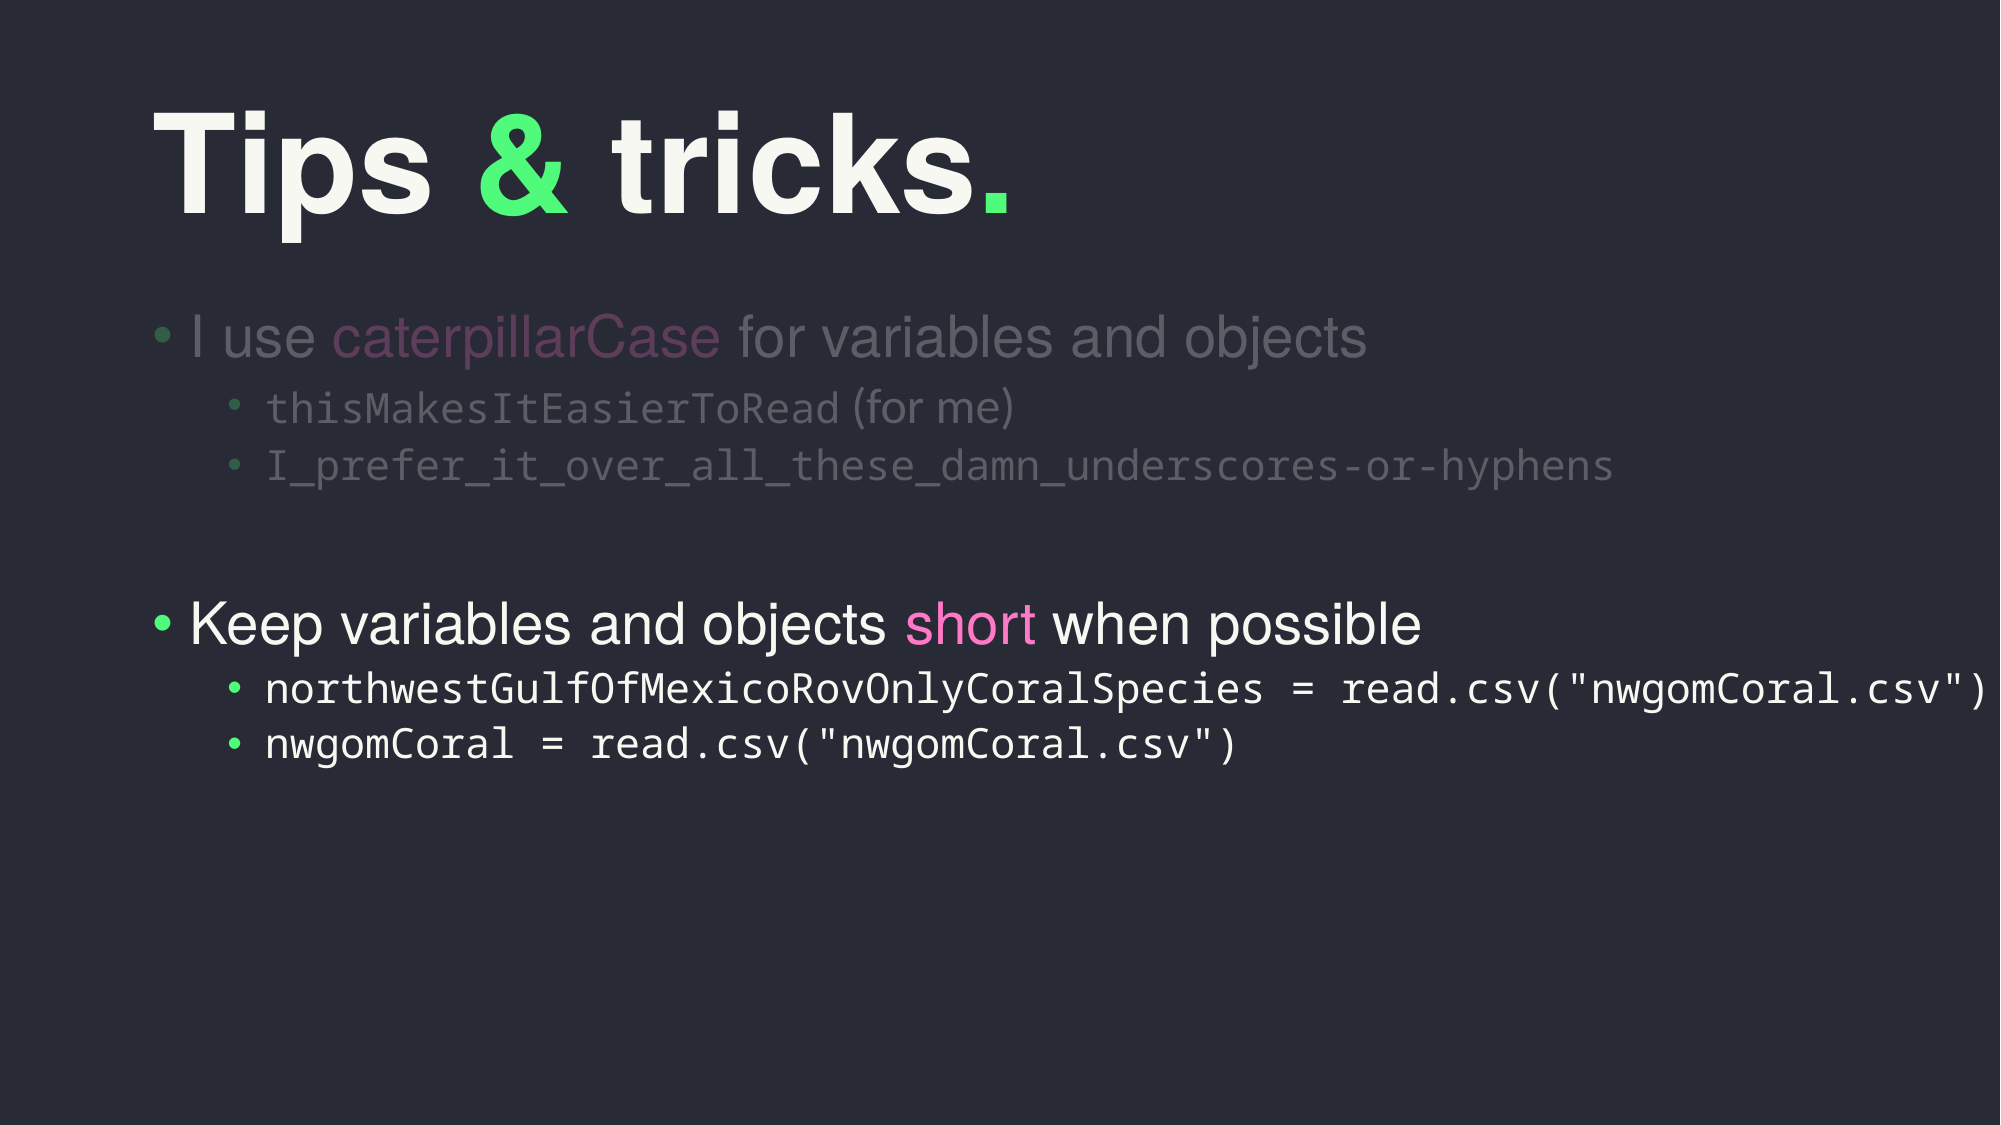

# Tips & tricks.

I use caterpillarCase for variables and objects
thisMakesItEasierToRead (for me)
I_prefer_it_over_all_these_damn_underscores-or-hyphens

Keep variables and objects short when possible
northwestGulfOfMexicoRovOnlyCoralSpecies = read.csv("nwgomCoral.csv")
nwgomCoral = read.csv("nwgomCoral.csv")